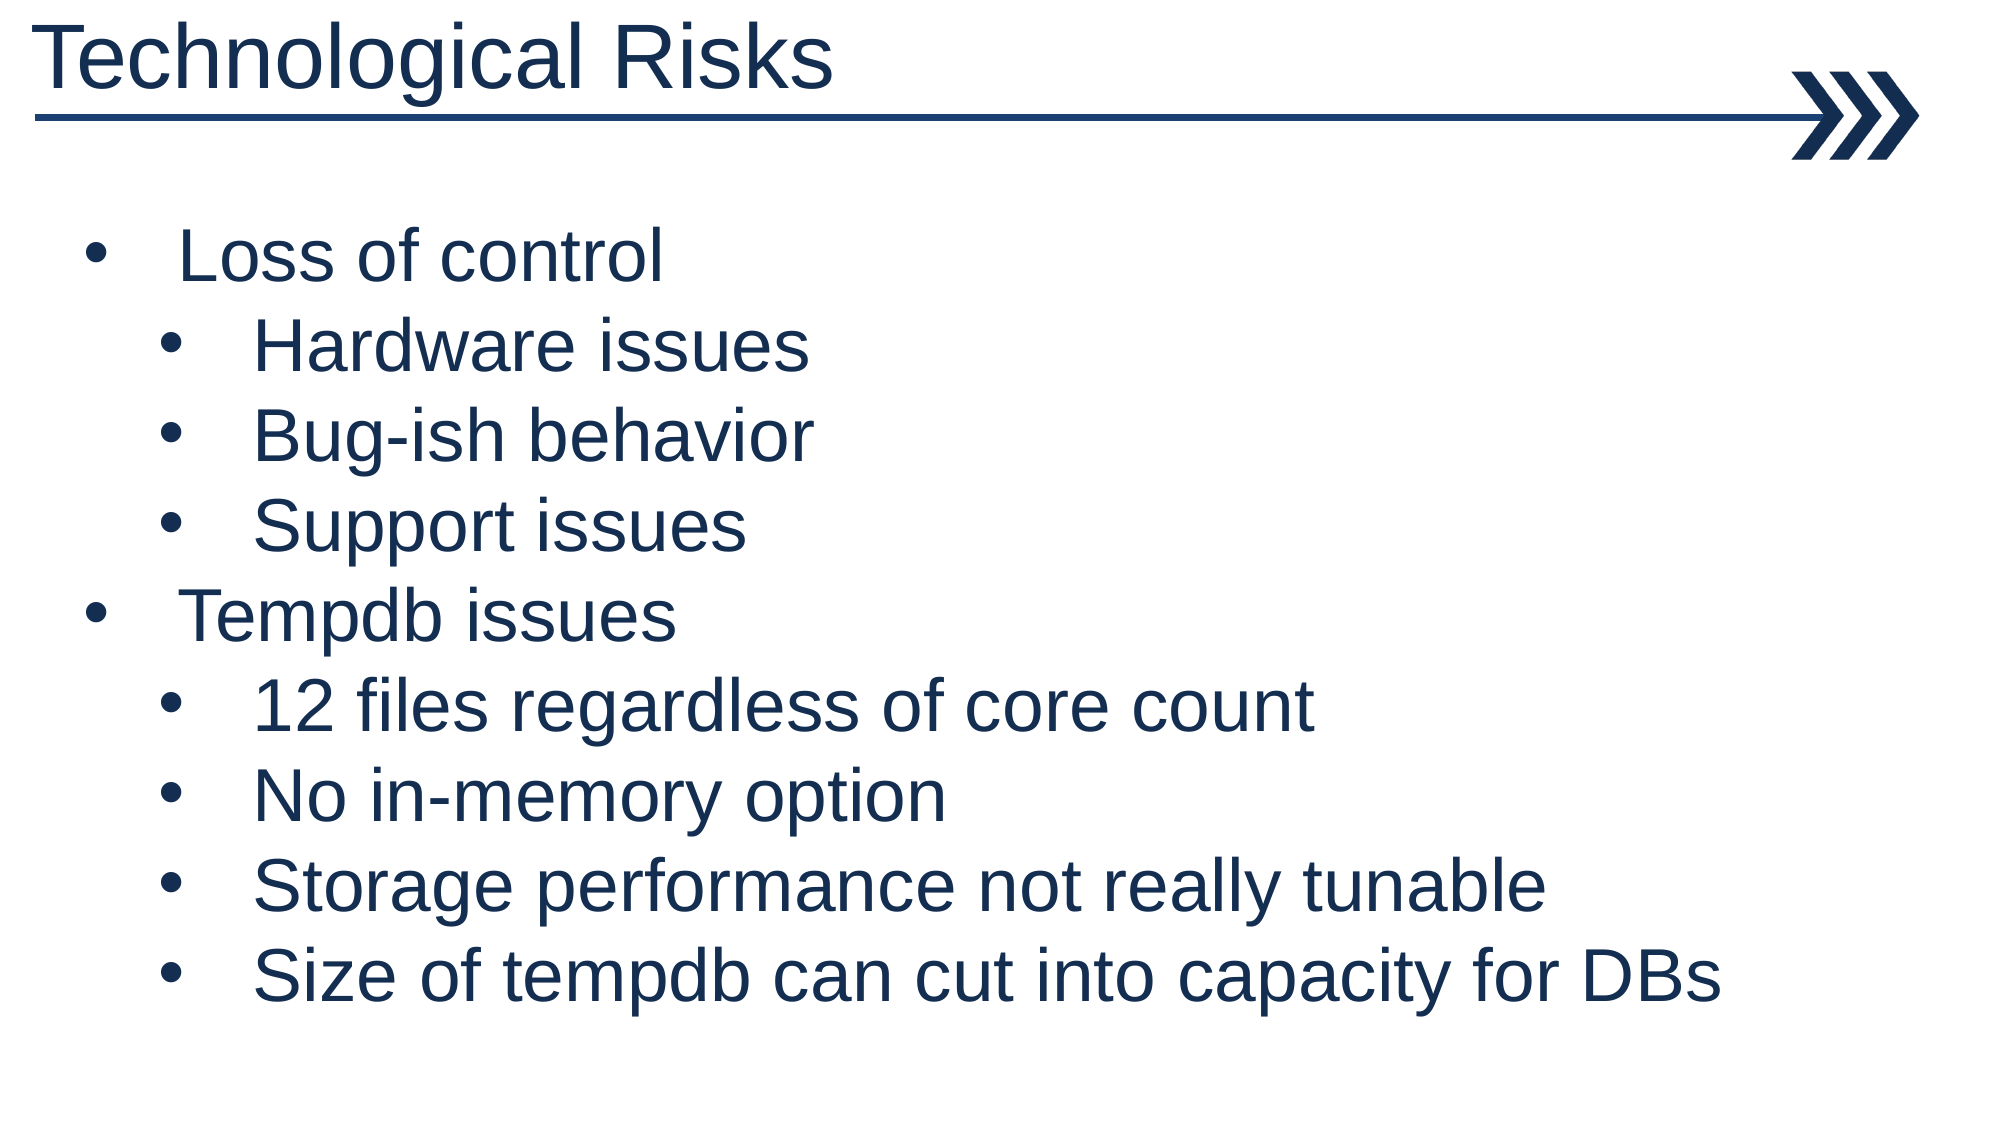

# Technological Risks
Loss of control
Hardware issues
Bug-ish behavior
Support issues
Tempdb issues
12 files regardless of core count
No in-memory option
Storage performance not really tunable
Size of tempdb can cut into capacity for DBs